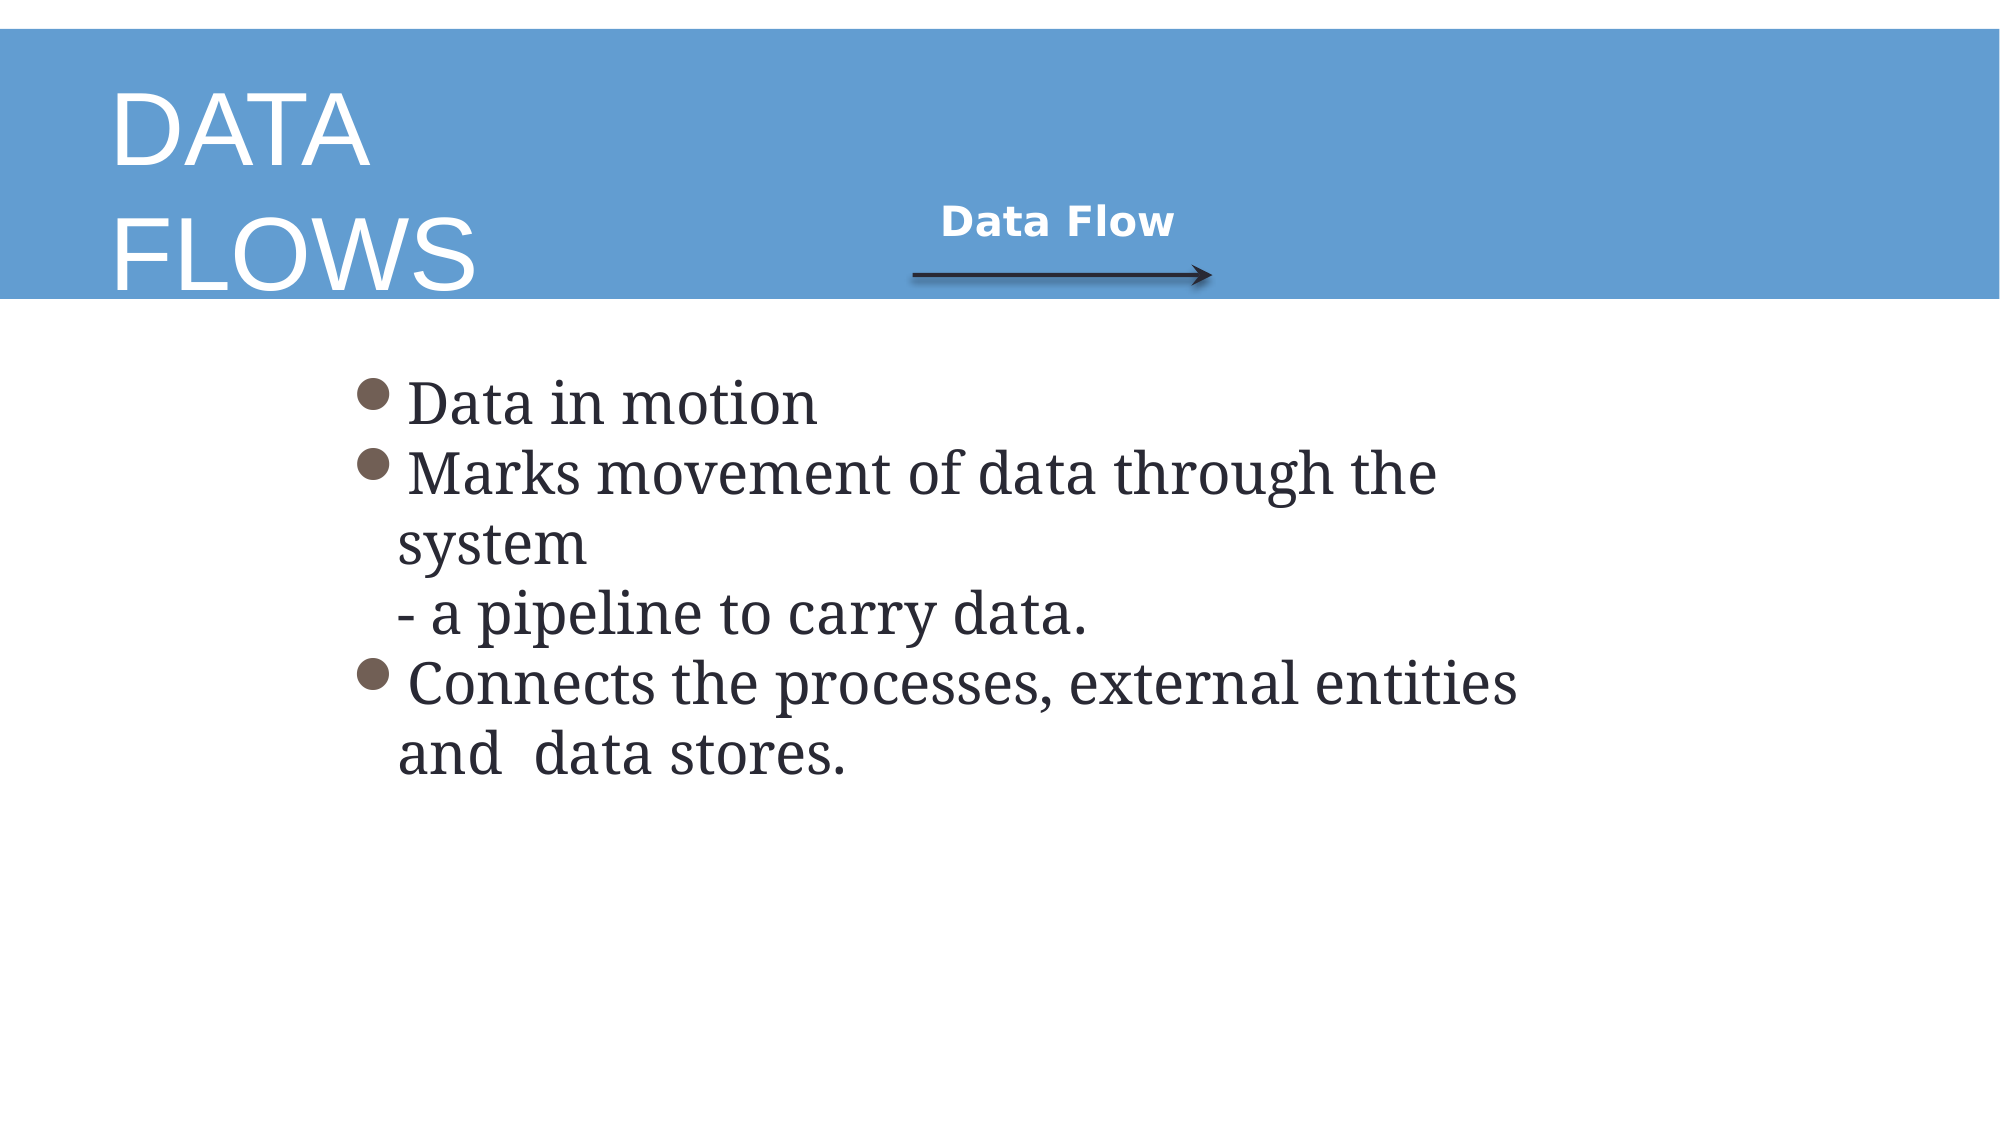

# Data Flows
Data Flow

Data in motion
Marks movement of data through the system
- a pipeline to carry data.
Connects the processes, external entities and  data stores.